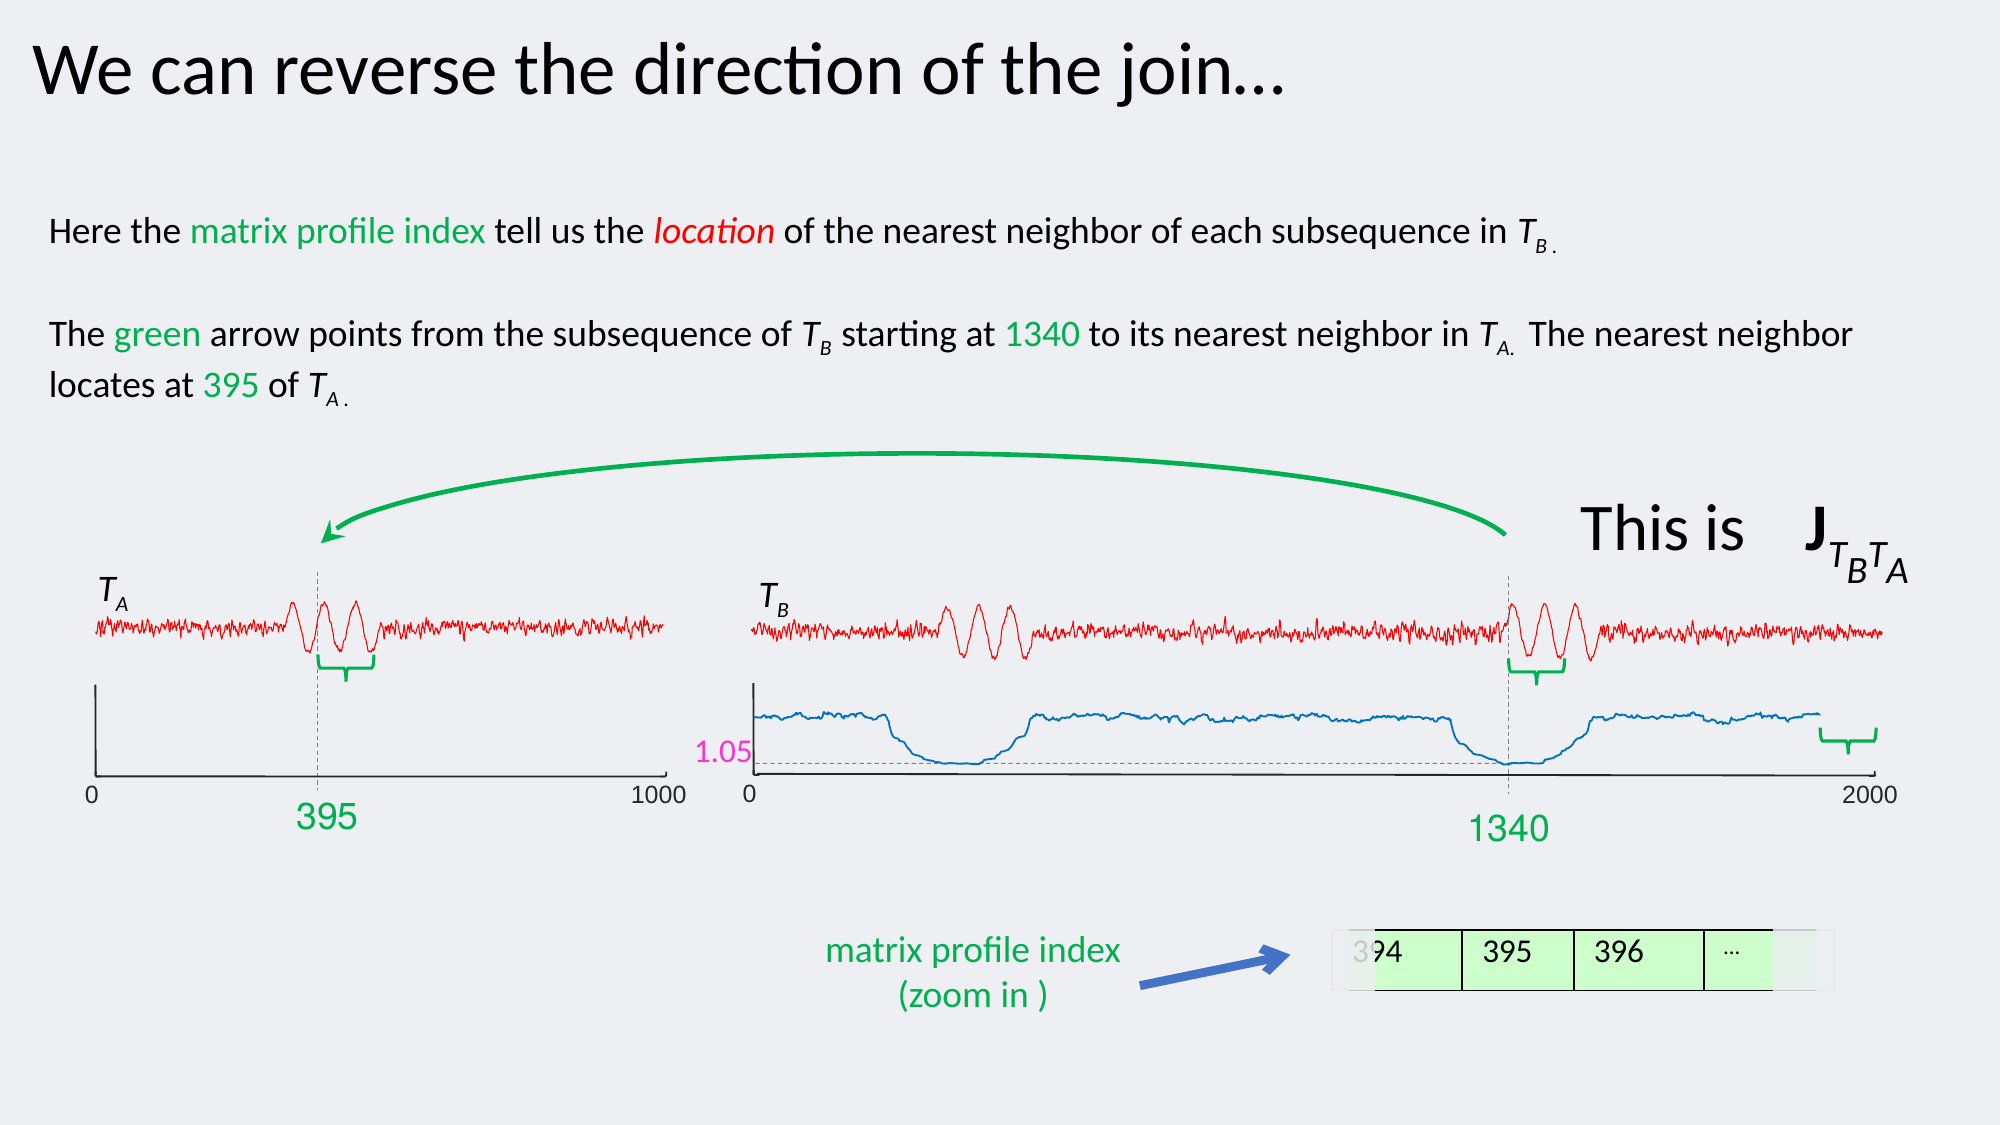

We can reverse the direction of the join…
Here the matrix profile index tell us the location of the nearest neighbor of each subsequence in TB .

The green arrow points from the subsequence of TB  starting at 1340 to its nearest neighbor in TA.  The nearest neighbor locates at 395 of TA .

This is    JTBTA
TA
TB

1.05

0
2000
0
1000
395
1340

matrix profile index
(zoom in )

| 394 | 395 | 396 | … |
| --- | --- | --- | --- |